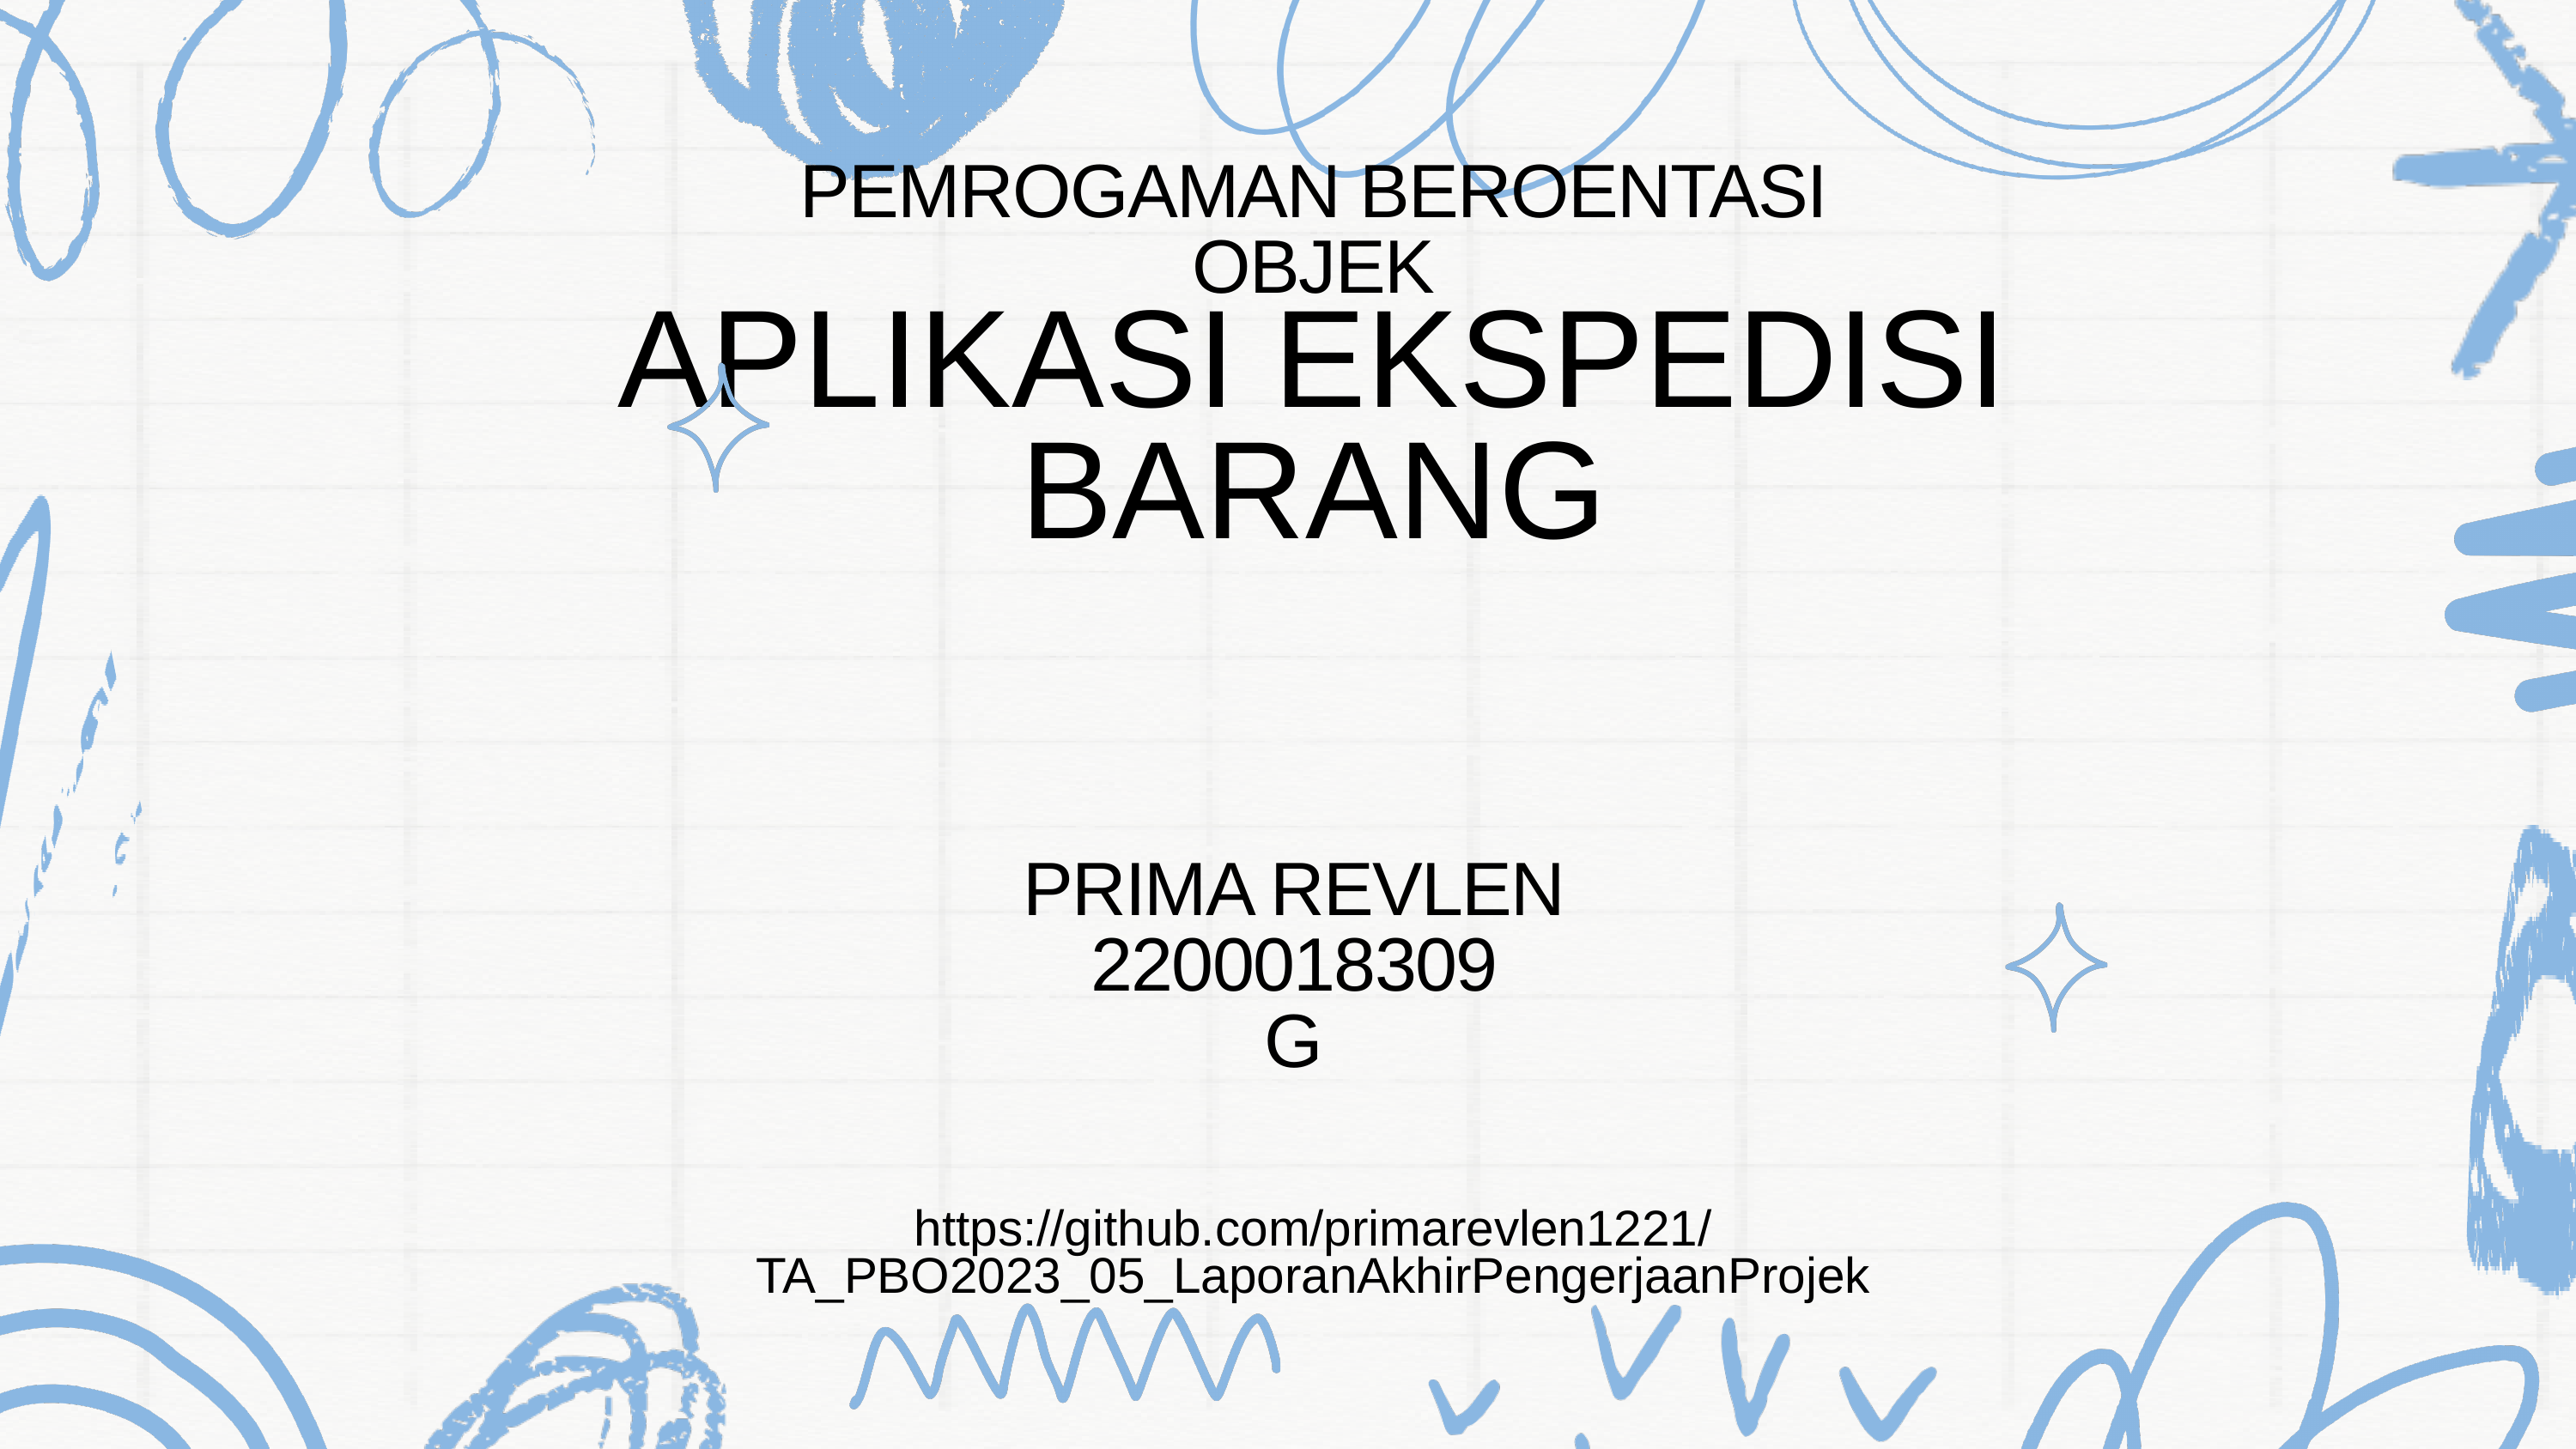

PEMROGAMAN BEROENTASI OBJEK
APLIKASI EKSPEDISI BARANG

PRIMA REVLEN
2200018309
G

https://github.com/primarevlen1221/TA_PBO2023_05_LaporanAkhirPengerjaanProjek